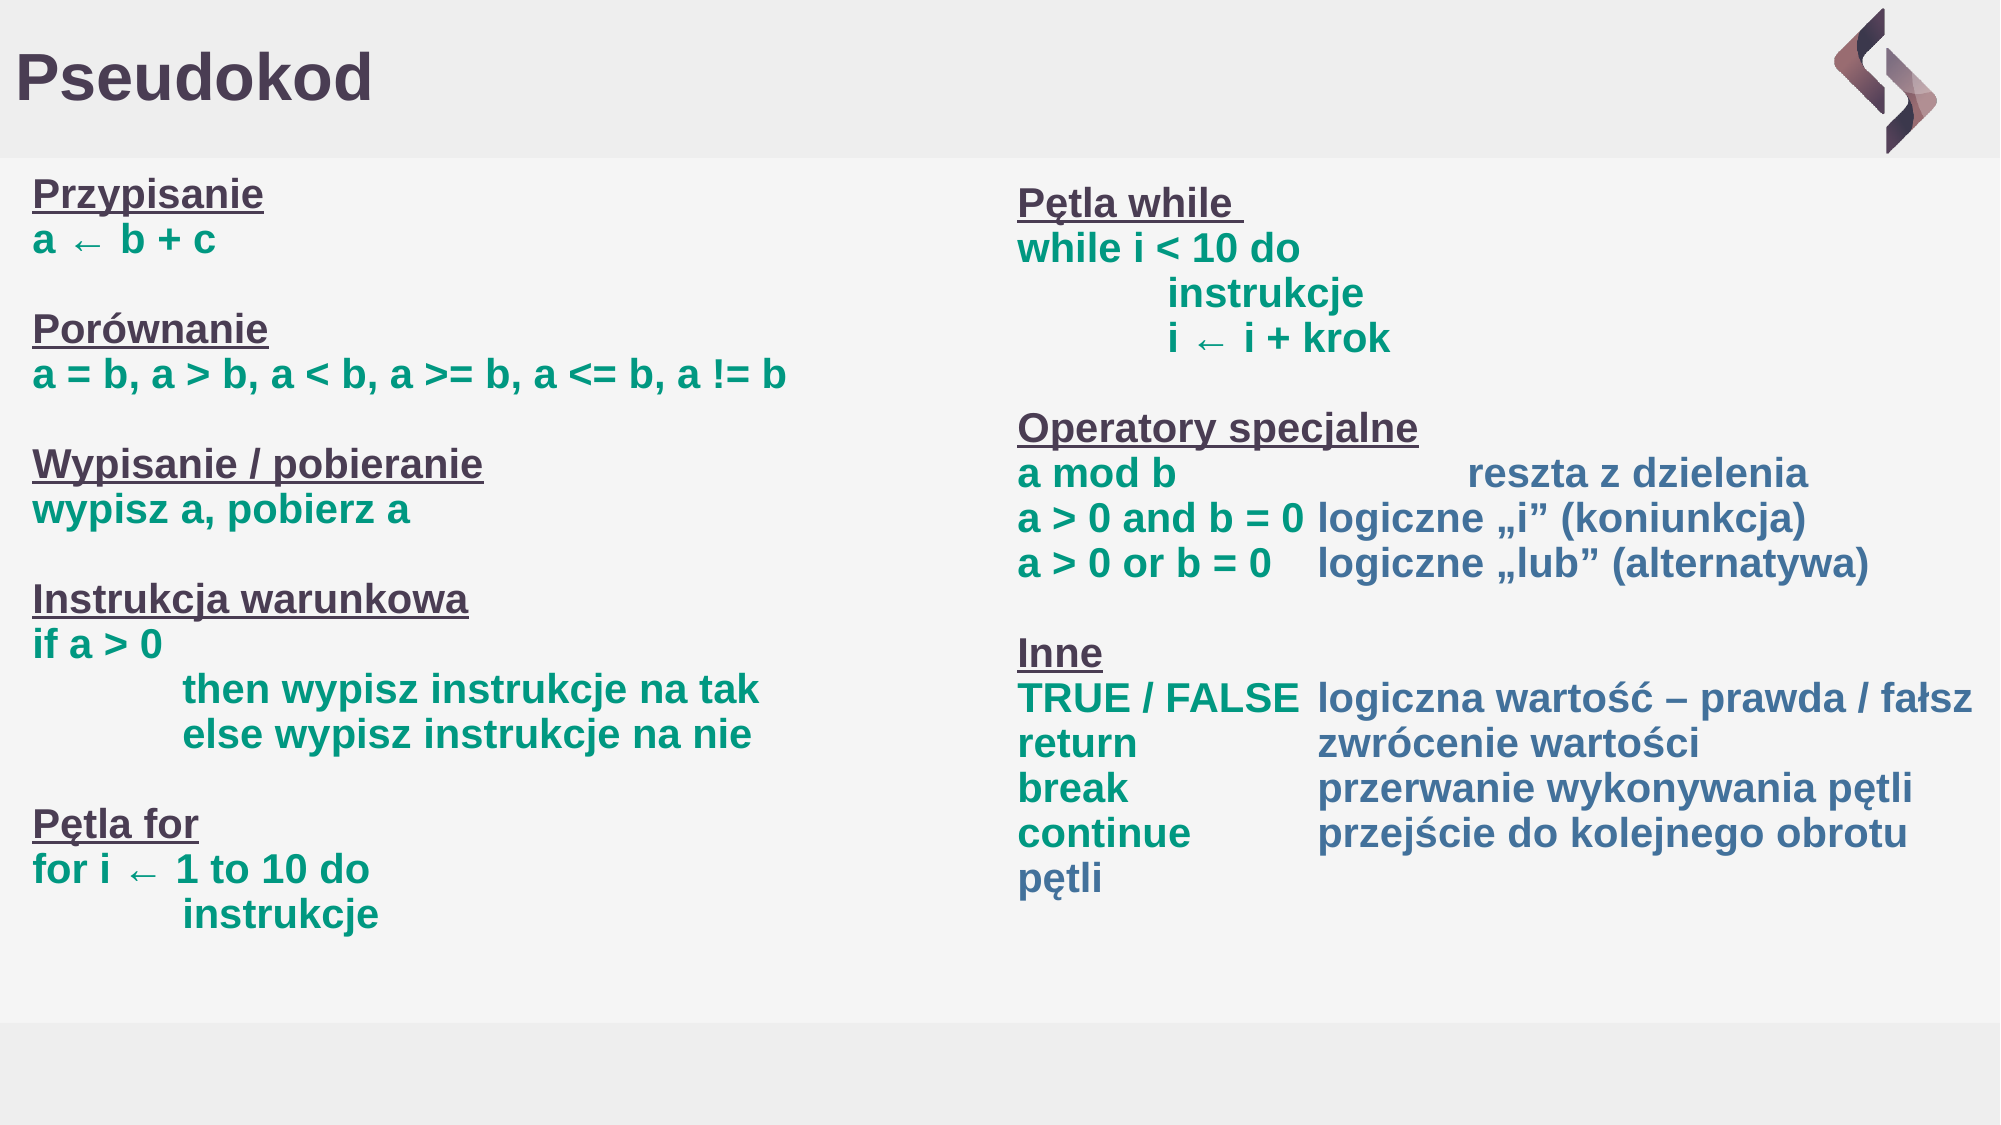

# Pseudokod
Przypisanie
a ← b + c
Porównanie
a = b, a > b, a < b, a >= b, a <= b, a != b
Wypisanie / pobieranie
wypisz a, pobierz a
Instrukcja warunkowa
if a > 0
	then wypisz instrukcje na tak
	else wypisz instrukcje na nie
Pętla for
for i ← 1 to 10 do
 	instrukcje
Pętla while
while i < 10 do
 	instrukcje
	i ← i + krok
Operatory specjalne
a mod b 		reszta z dzielenia
a > 0 and b = 0 	logiczne „i” (koniunkcja)
a > 0 or b = 0 	logiczne „lub” (alternatywa)
Inne
TRUE / FALSE	logiczna wartość – prawda / fałsz
return		zwrócenie wartości
break		przerwanie wykonywania pętli
continue	przejście do kolejnego obrotu pętli